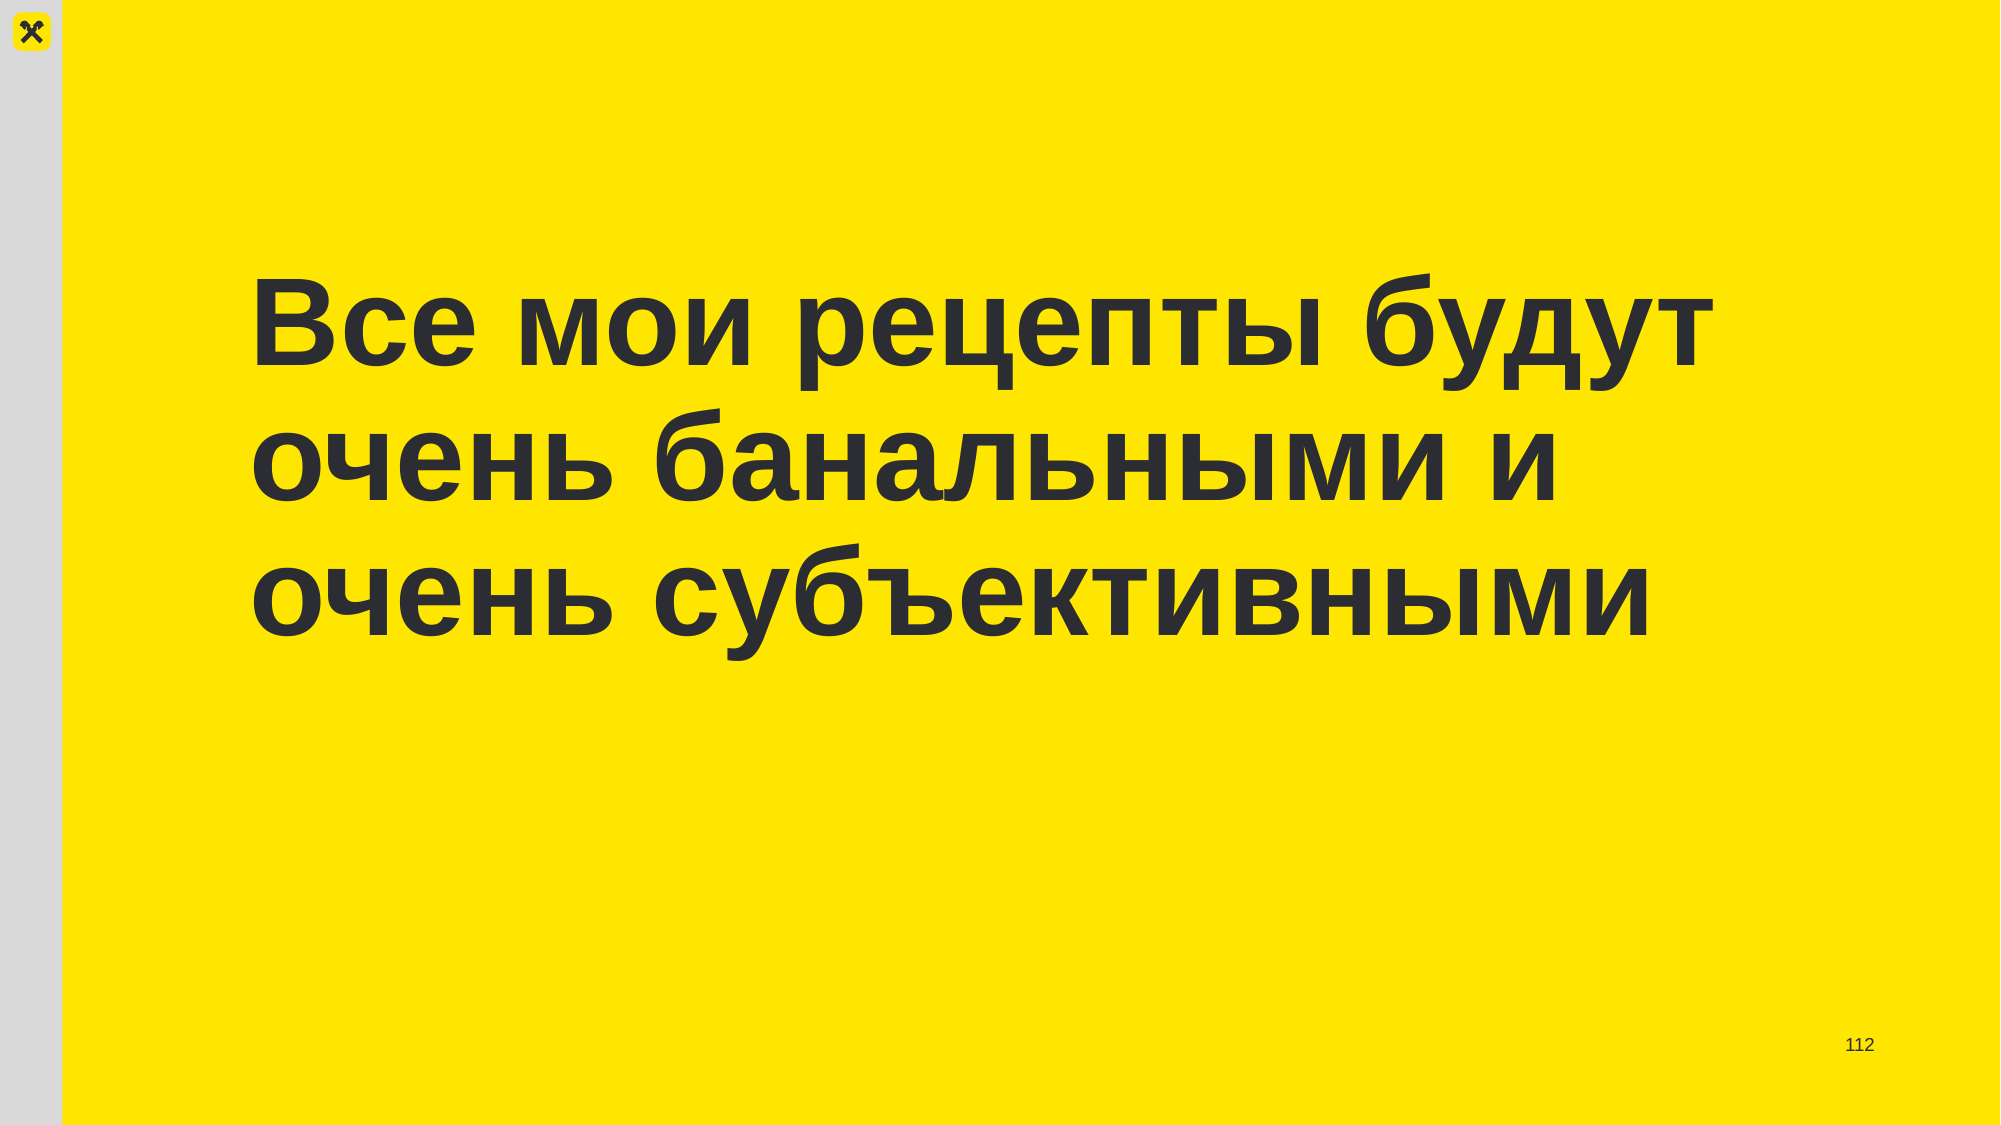

# Все мои рецепты будут очень банальными и очень субъективными
112